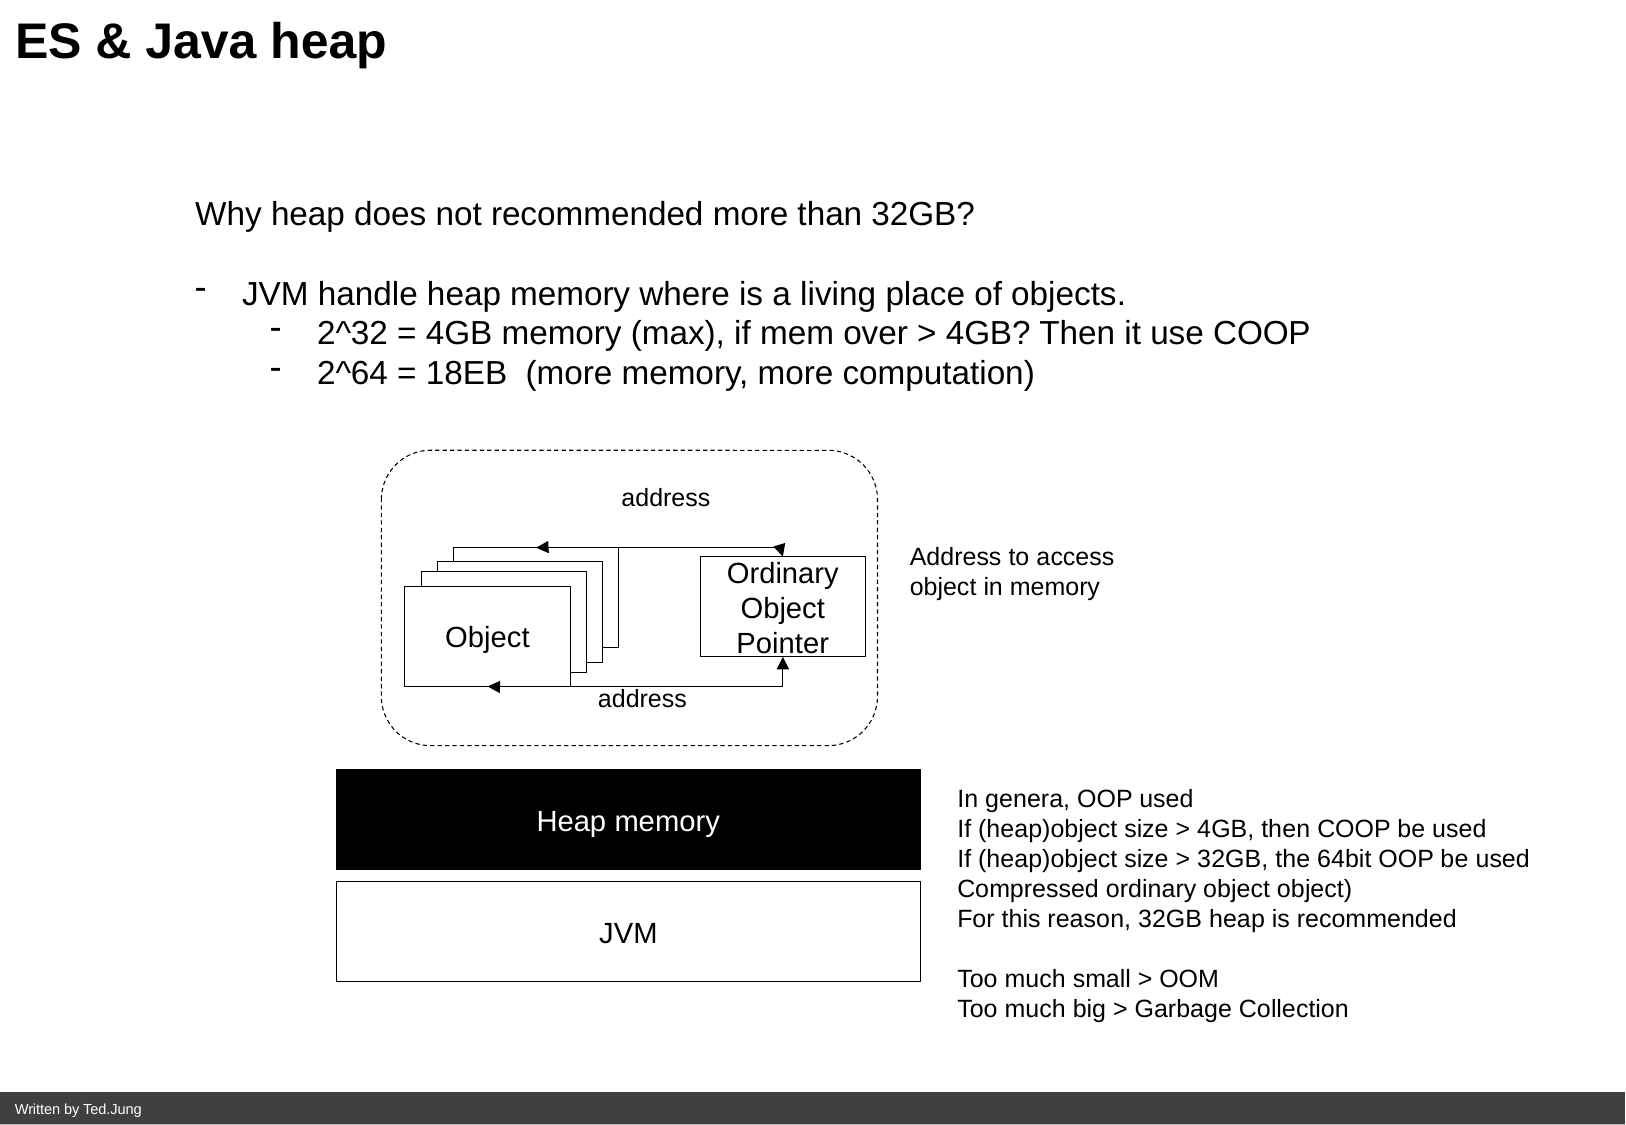

ES & Java heap
Why heap does not recommended more than 32GB?

JVM handle heap memory where is a living place of objects.
2^32 = 4GB memory (max), if mem over > 4GB? Then it use COOP
2^64 = 18EB  (more memory, more computation)

address
Address to access object in memory
Object
Ordinary
Object
Pointer
Object
Object
Object
address
Heap memory
In genera, OOP used
If (heap)object size > 4GB, then COOP be used
If (heap)object size > 32GB, the 64bit OOP be used
Compressed ordinary object object)
For this reason, 32GB heap is recommended

Too much small > OOM
Too much big > Garbage Collection
JVM